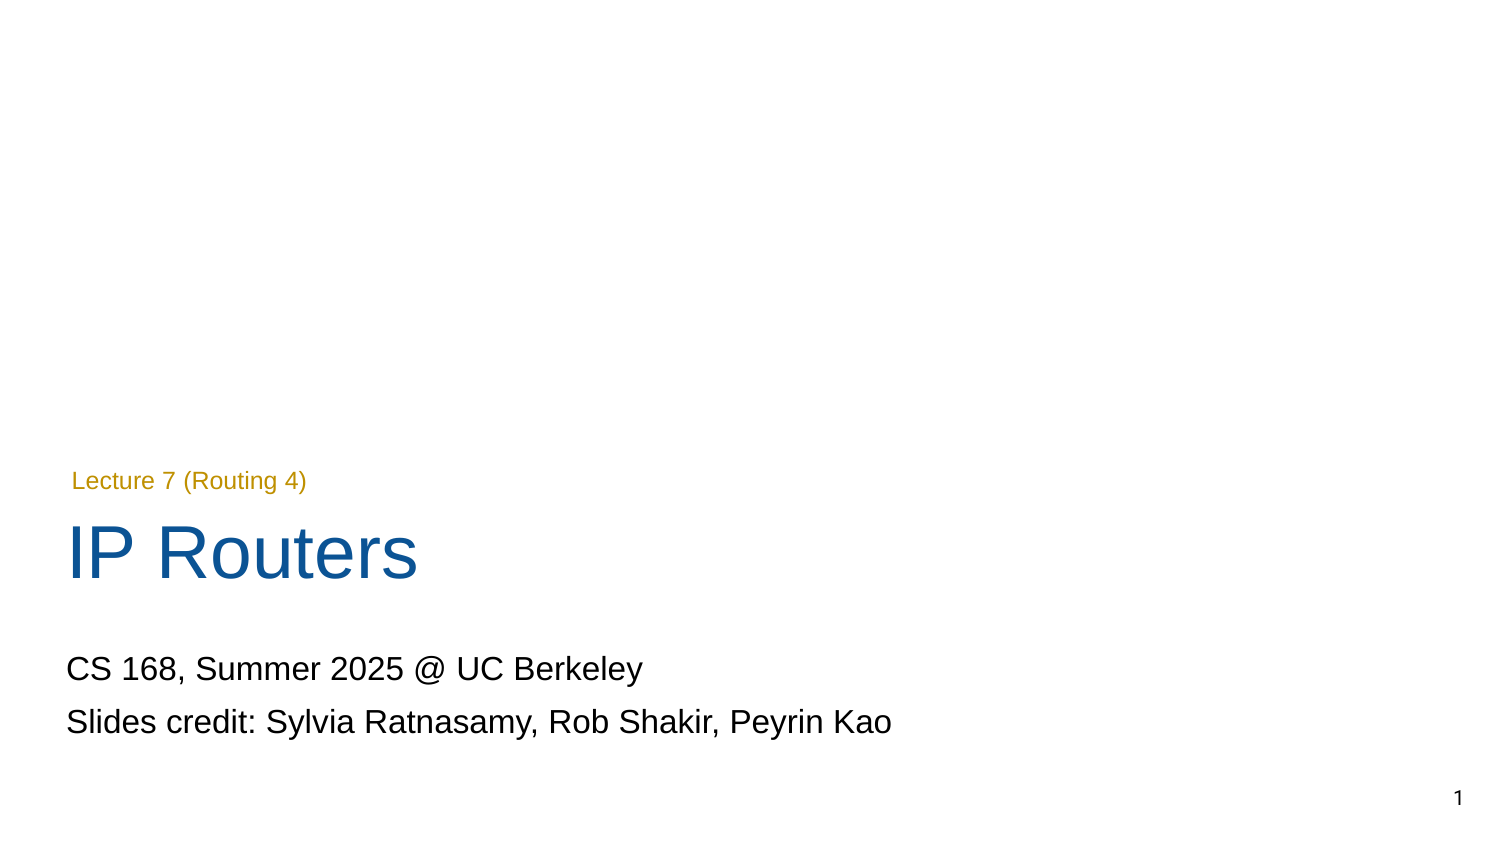

IP Routers
Lecture 7 (Routing 4)
CS 168, Summer 2025 @ UC Berkeley
Slides credit: Sylvia Ratnasamy, Rob Shakir, Peyrin Kao
1